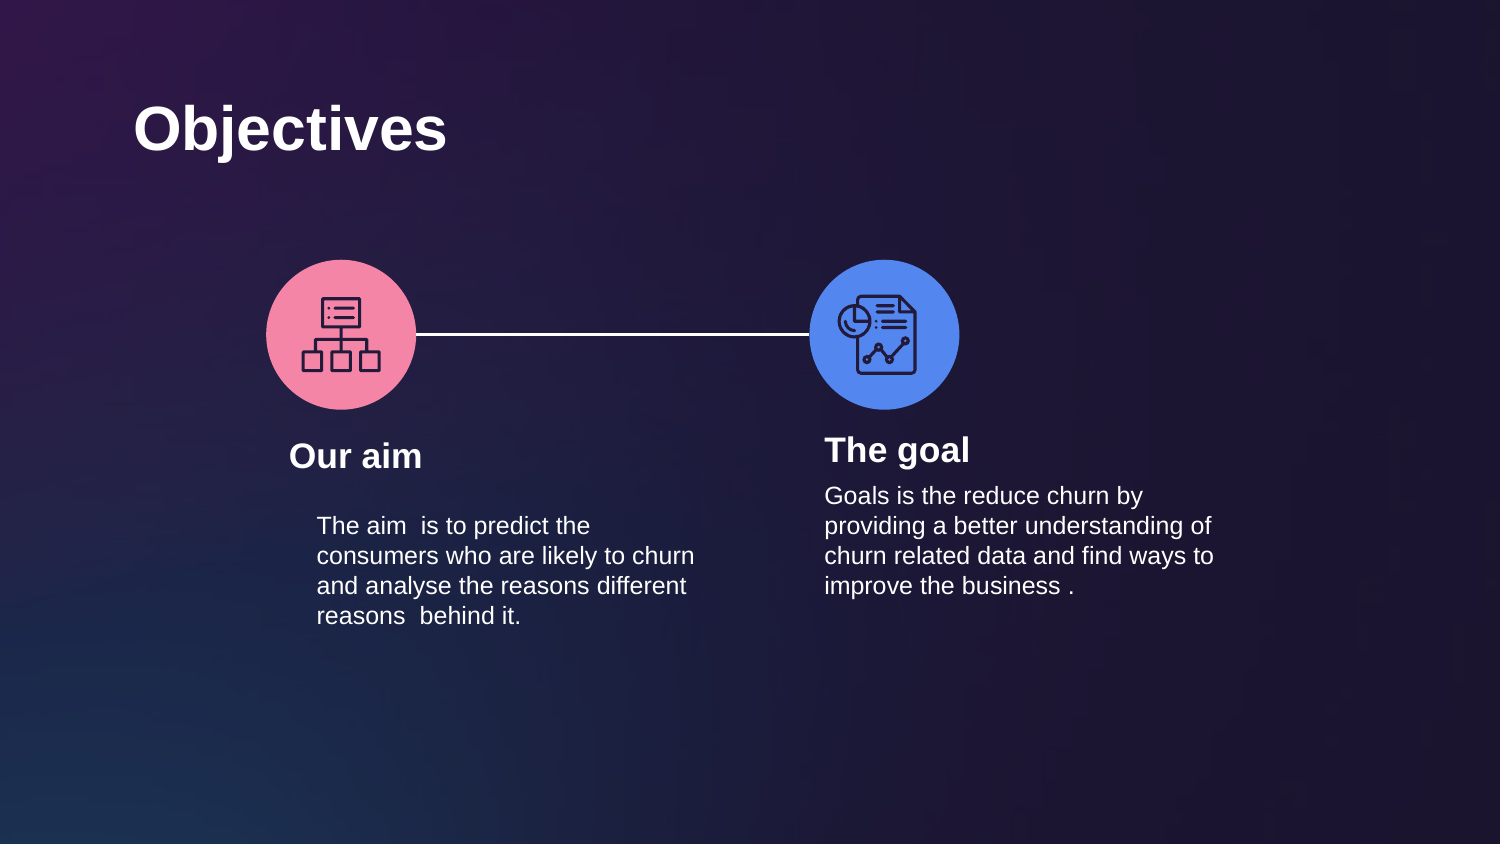

# Objectives

The goal
Our aim
Goals is the reduce churn by providing a better understanding of churn related data and find ways to improve the business .
The aim  is to predict the consumers who are likely to churn  and analyse the reasons different reasons  behind it.